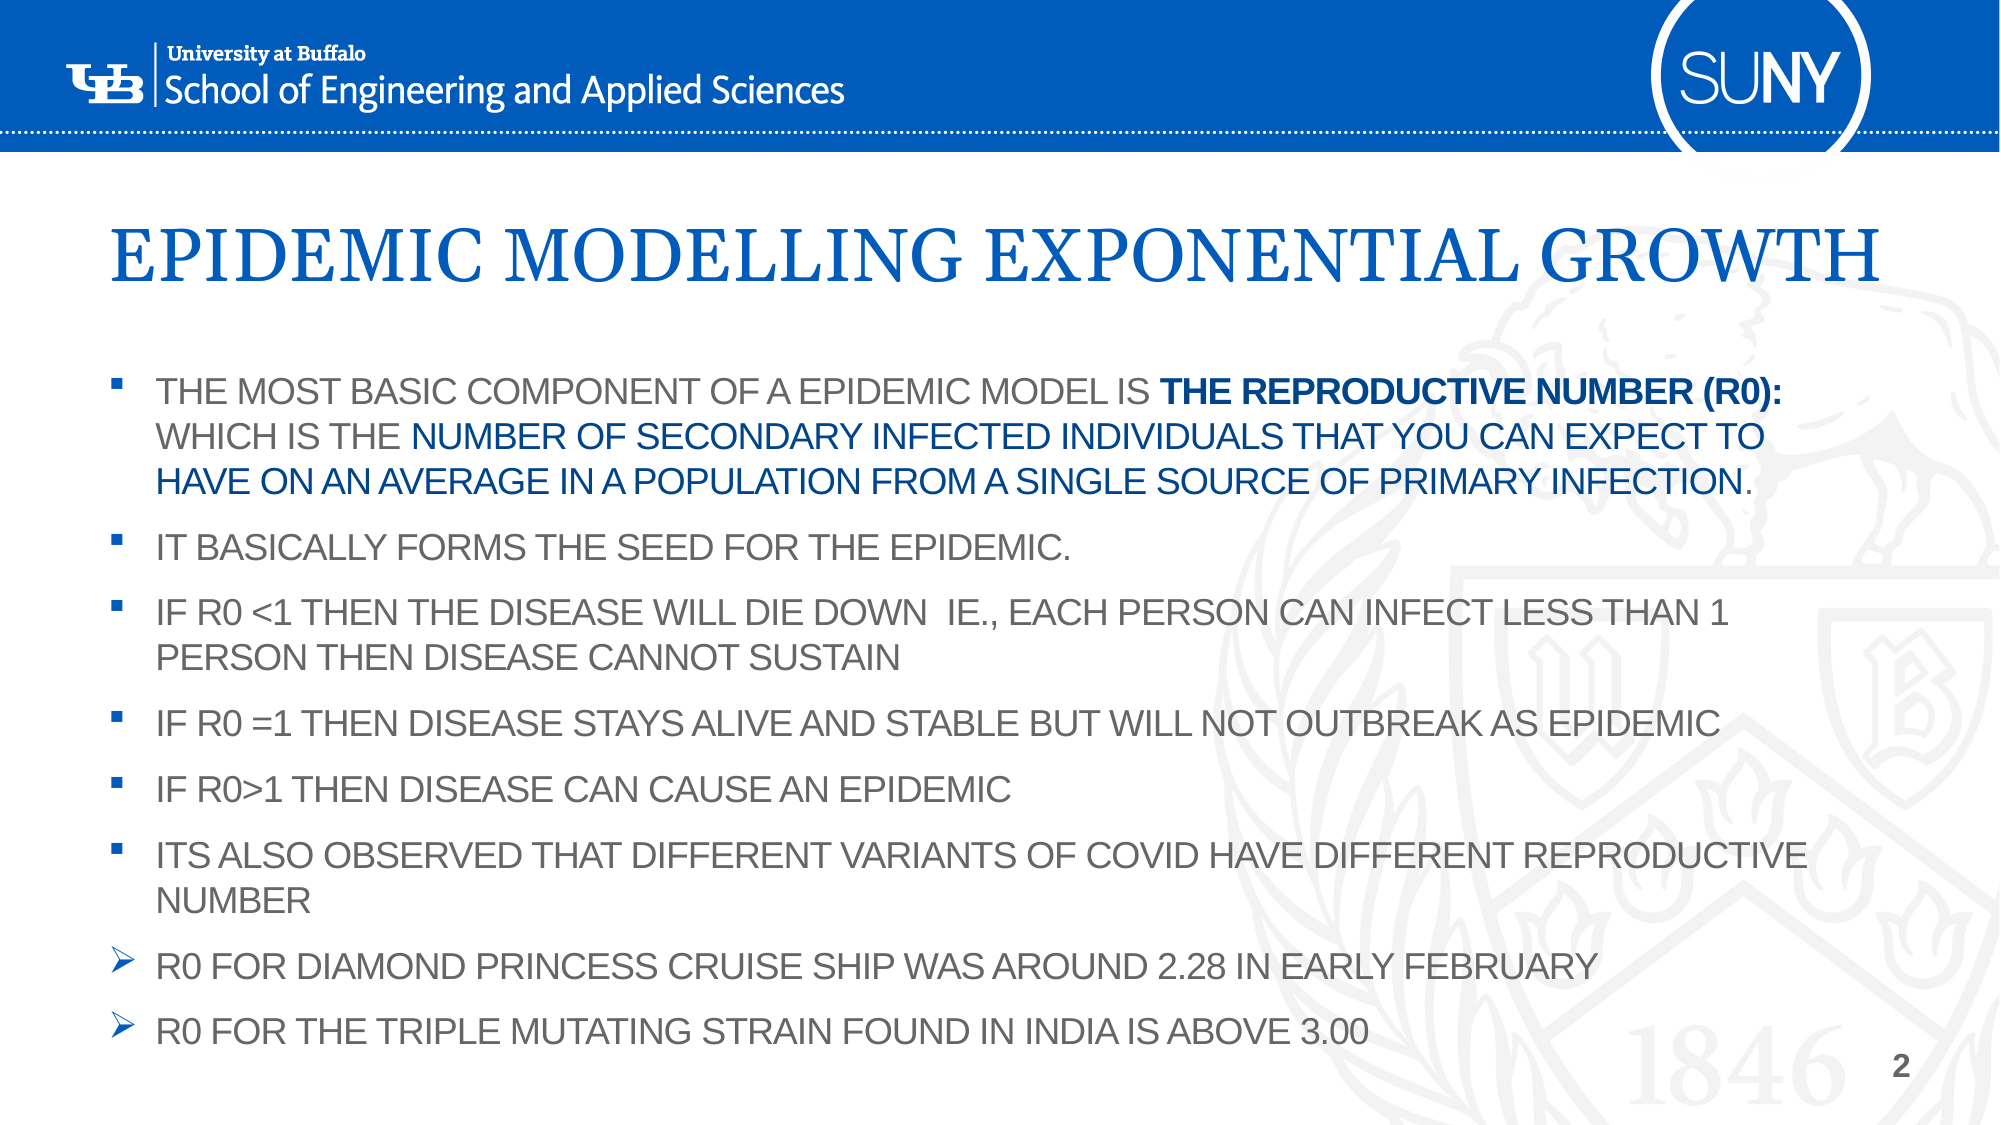

# EPIDEMIC MODELLING EXPONENTIAL GROWTH
THE MOST BASIC COMPONENT OF A EPIDEMIC MODEL IS THE REPRODUCTIVE NUMBER (R0): WHICH IS THE NUMBER OF SECONDARY INFECTED INDIVIDUALS THAT YOU CAN EXPECT TO HAVE ON AN AVERAGE IN A POPULATION FROM A SINGLE SOURCE OF PRIMARY INFECTION.
IT BASICALLY FORMS THE SEED FOR THE EPIDEMIC.
IF R0 <1 THEN THE DISEASE WILL DIE DOWN  IE., EACH PERSON CAN INFECT LESS THAN 1 PERSON THEN DISEASE CANNOT SUSTAIN
IF R0 =1 THEN DISEASE STAYS ALIVE AND STABLE BUT WILL NOT OUTBREAK AS EPIDEMIC
IF R0>1 THEN DISEASE CAN CAUSE AN EPIDEMIC
ITS ALSO OBSERVED THAT DIFFERENT VARIANTS OF COVID HAVE DIFFERENT REPRODUCTIVE NUMBER
R0 FOR DIAMOND PRINCESS CRUISE SHIP WAS AROUND 2.28 IN EARLY FEBRUARY
R0 FOR THE TRIPLE MUTATING STRAIN FOUND IN INDIA IS ABOVE 3.00